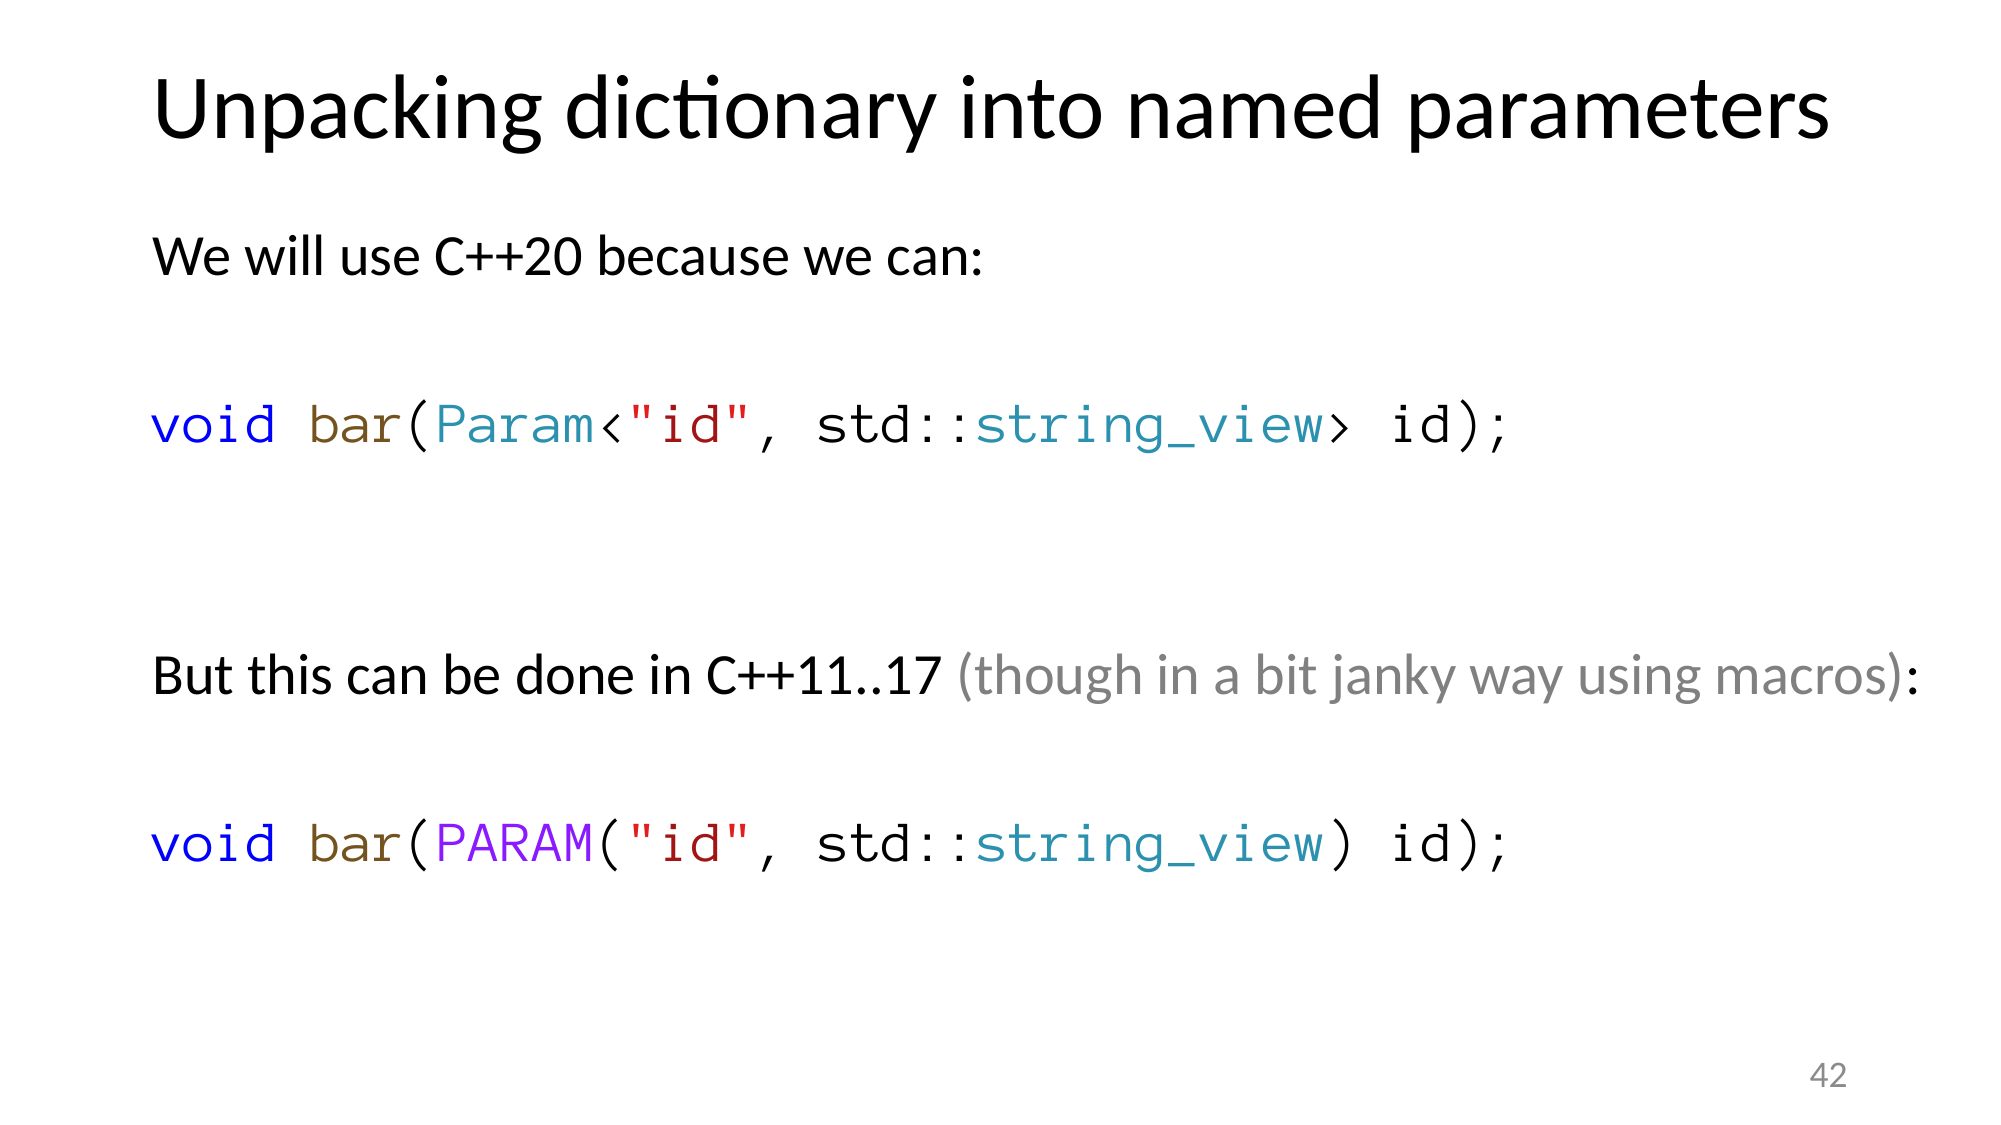

# Unpacking dictionary into named parameters
We will use C++20 because we can:

void bar(Param<"id", std::string_view> id);

But this can be done in C++11..17 (though in a bit janky way using macros):

void bar(PARAM("id", std::string_view) id);

42